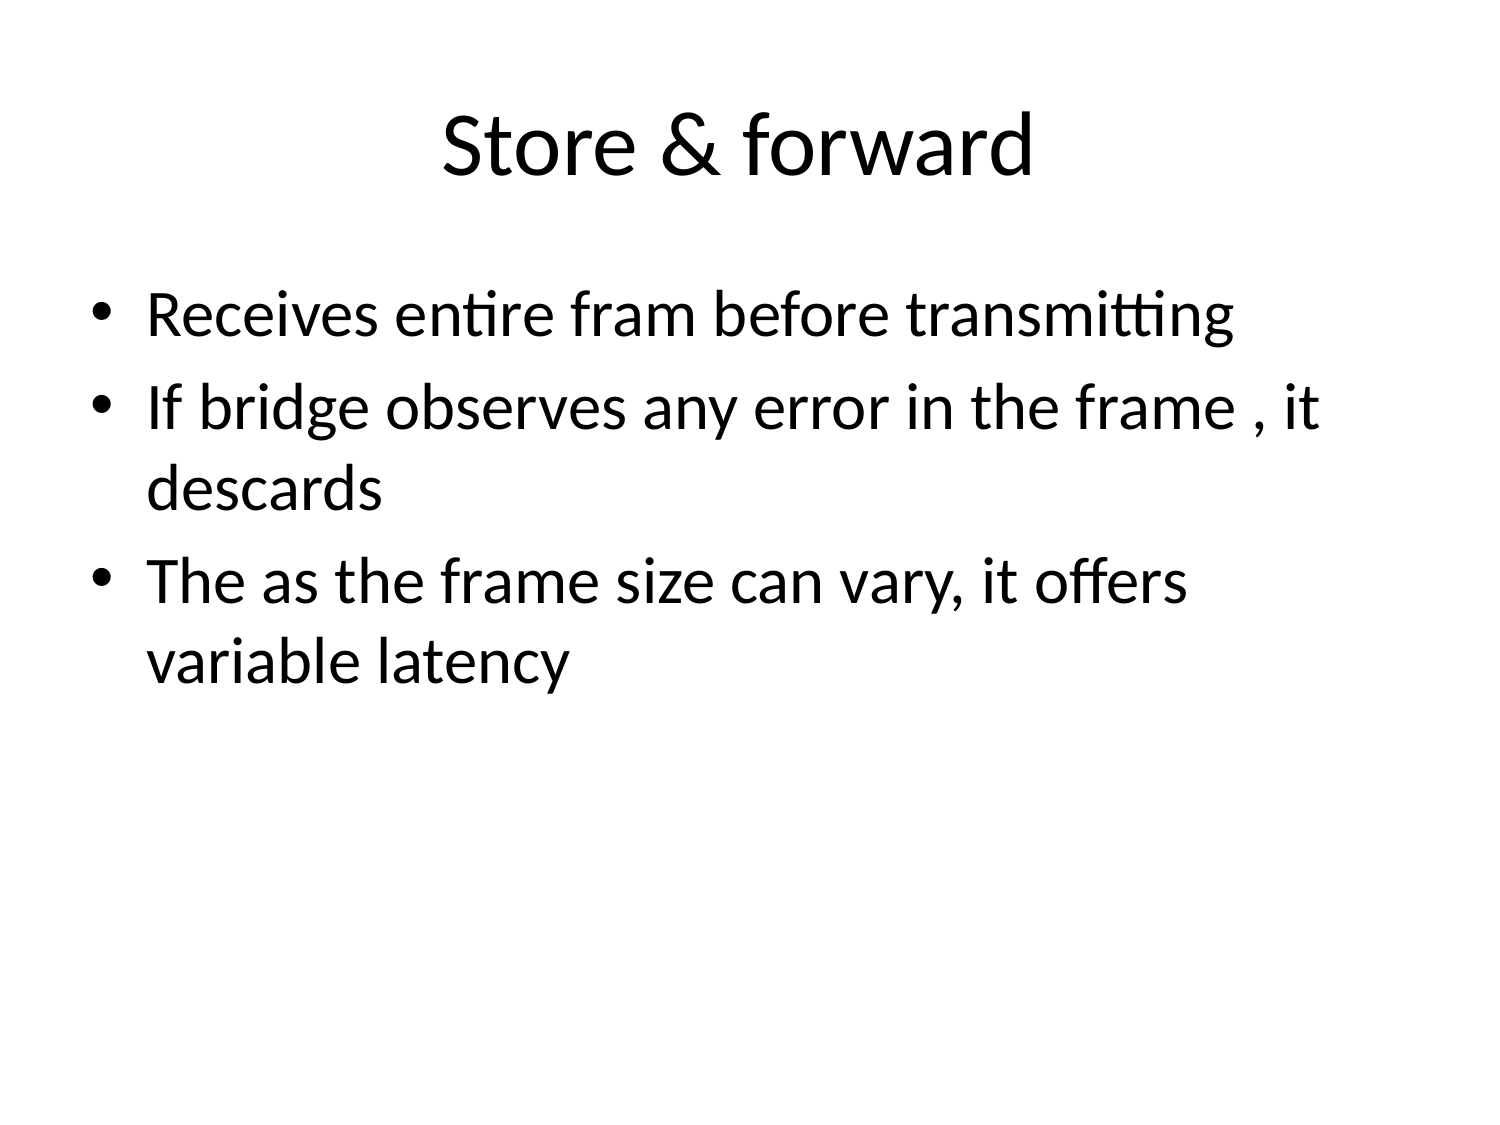

# Store & forward
Receives entire fram before transmitting
If bridge observes any error in the frame , it descards
The as the frame size can vary, it offers variable latency